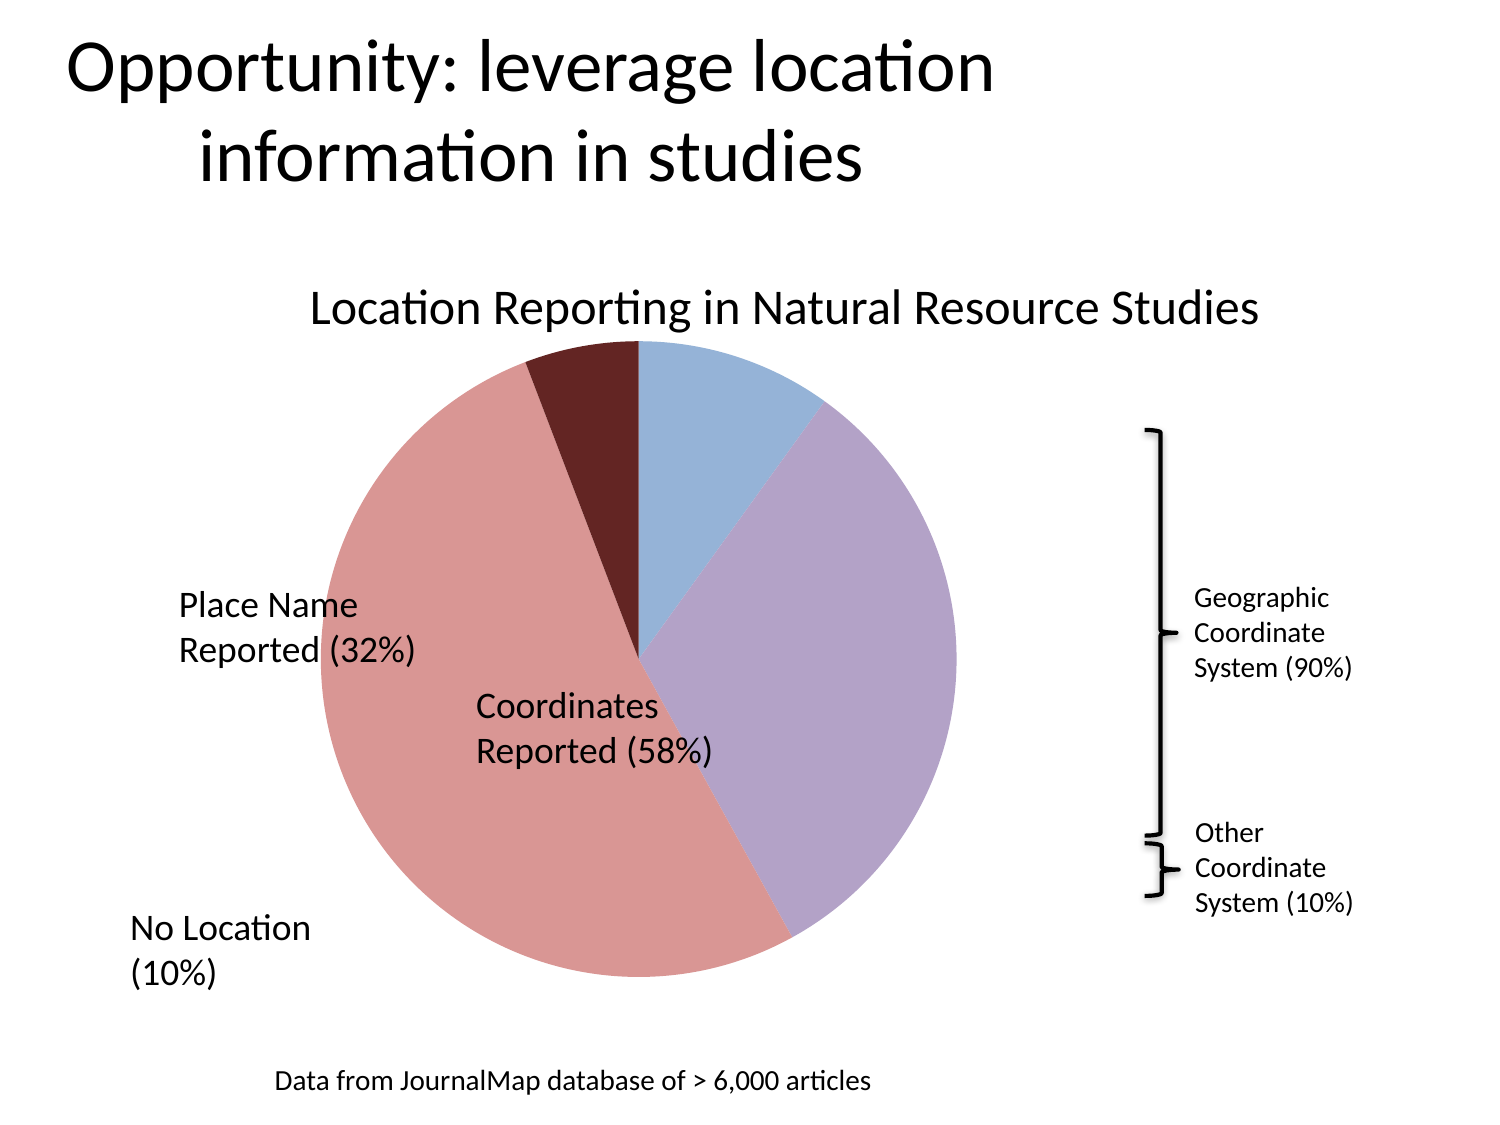

# Opportunity: leverage location information in studies
Location Reporting in Natural Resource Studies

[unsupported chart]

Geographic
Coordinate
System (90%)
Place Name
Reported (32%)
Coordinates
Reported (58%)
Other
Coordinate
System (10%)

No Location
(10%)
Data from JournalMap database of > 6,000 articles